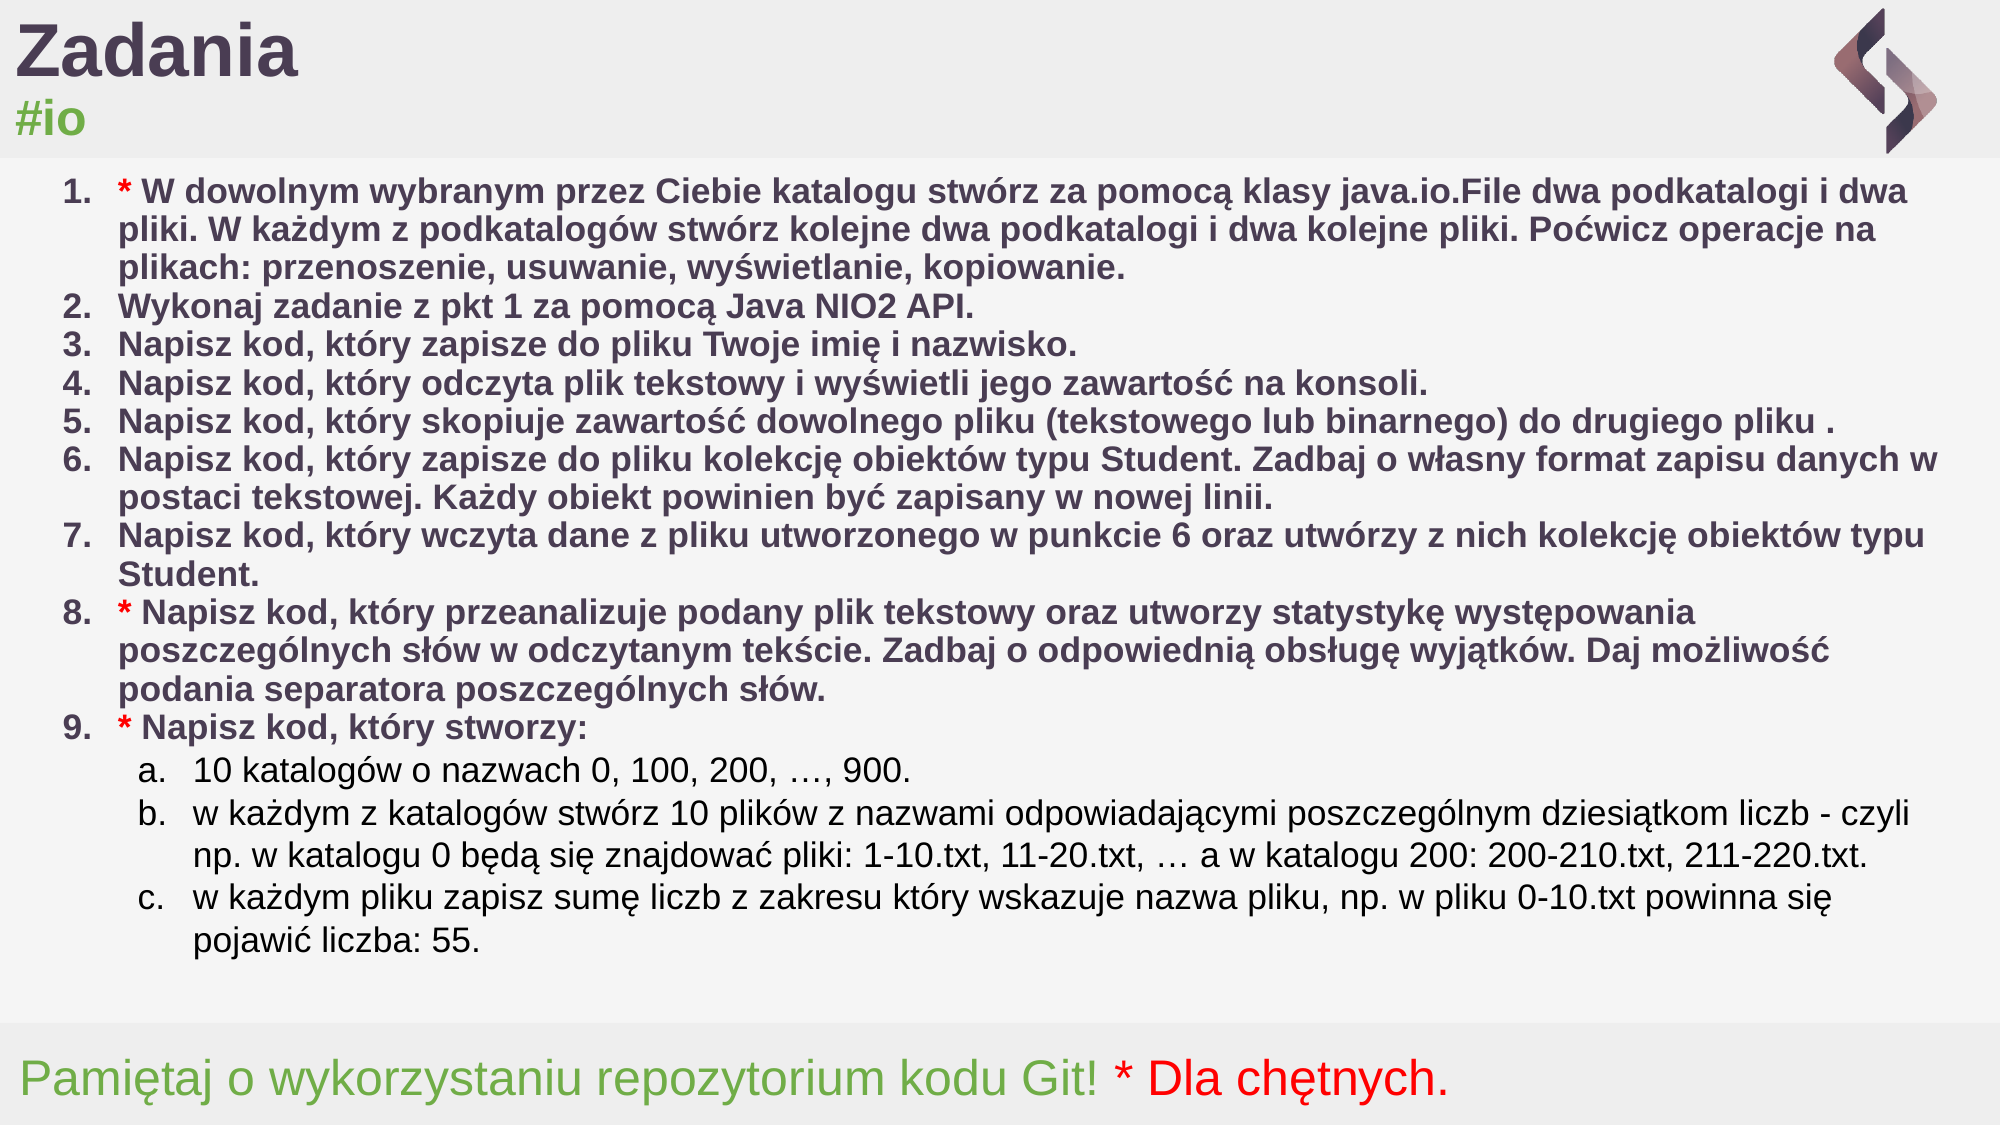

# Zadania
#io
* W dowolnym wybranym przez Ciebie katalogu stwórz za pomocą klasy java.io.File dwa podkatalogi i dwa pliki. W każdym z podkatalogów stwórz kolejne dwa podkatalogi i dwa kolejne pliki. Poćwicz operacje na plikach: przenoszenie, usuwanie, wyświetlanie, kopiowanie.
Wykonaj zadanie z pkt 1 za pomocą Java NIO2 API.
Napisz kod, który zapisze do pliku Twoje imię i nazwisko.
Napisz kod, który odczyta plik tekstowy i wyświetli jego zawartość na konsoli.
Napisz kod, który skopiuje zawartość dowolnego pliku (tekstowego lub binarnego) do drugiego pliku .
Napisz kod, który zapisze do pliku kolekcję obiektów typu Student. Zadbaj o własny format zapisu danych w postaci tekstowej. Każdy obiekt powinien być zapisany w nowej linii.
Napisz kod, który wczyta dane z pliku utworzonego w punkcie 6 oraz utwórzy z nich kolekcję obiektów typu Student.
* Napisz kod, który przeanalizuje podany plik tekstowy oraz utworzy statystykę występowania poszczególnych słów w odczytanym tekście. Zadbaj o odpowiednią obsługę wyjątków. Daj możliwość podania separatora poszczególnych słów.
* Napisz kod, który stworzy:
10 katalogów o nazwach 0, 100, 200, …, 900.
w każdym z katalogów stwórz 10 plików z nazwami odpowiadającymi poszczególnym dziesiątkom liczb - czyli np. w katalogu 0 będą się znajdować pliki: 1-10.txt, 11-20.txt, … a w katalogu 200: 200-210.txt, 211-220.txt.
w każdym pliku zapisz sumę liczb z zakresu który wskazuje nazwa pliku, np. w pliku 0-10.txt powinna się pojawić liczba: 55.
Pamiętaj o wykorzystaniu repozytorium kodu Git! * Dla chętnych.